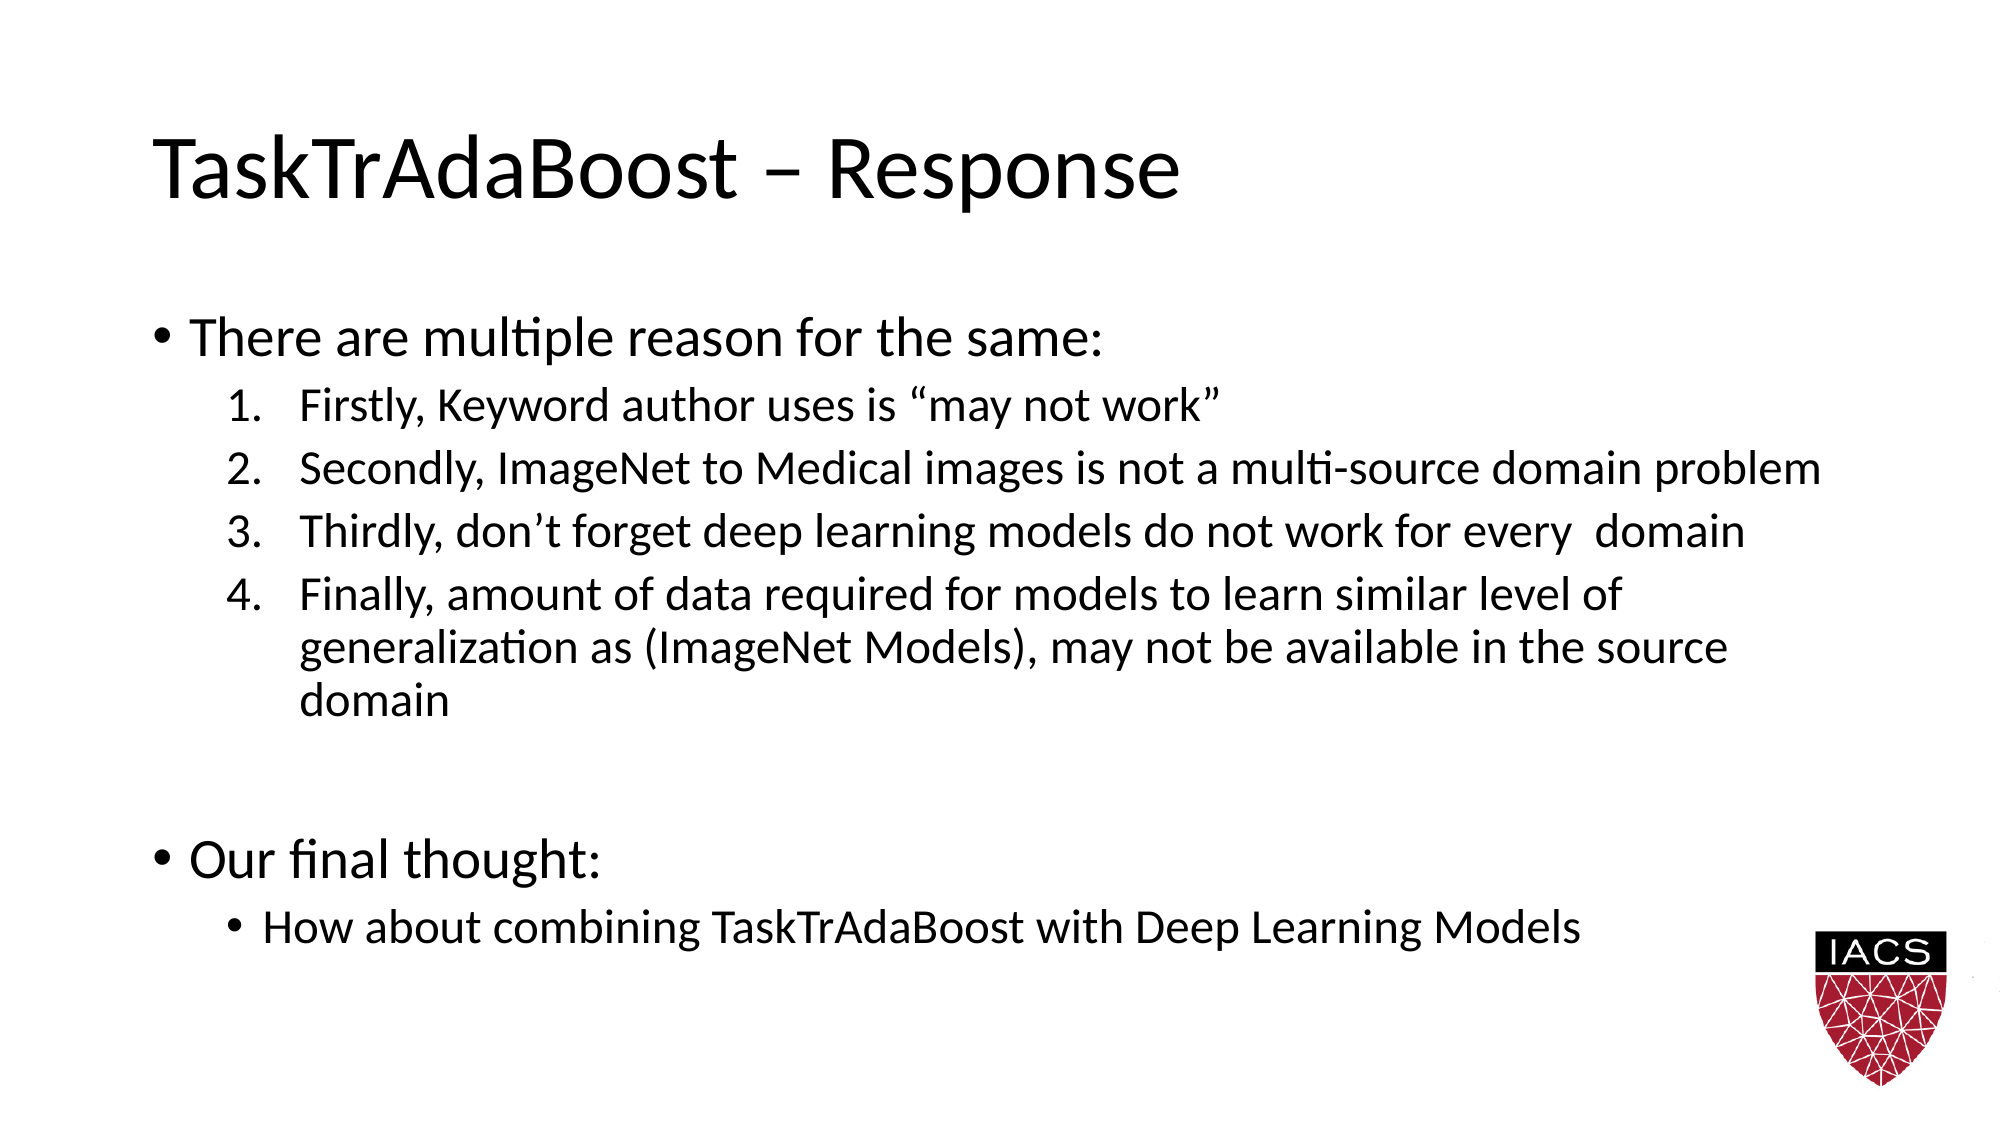

# TaskTrAdaBoost – Response
There are multiple reason for the same:
Firstly, Keyword author uses is “may not work”
Secondly, ImageNet to Medical images is not a multi-source domain problem
Thirdly, don’t forget deep learning models do not work for every  domain
Finally, amount of data required for models to learn similar level of generalization as (ImageNet Models), may not be available in the source domain

Our final thought:
How about combining TaskTrAdaBoost with Deep Learning Models